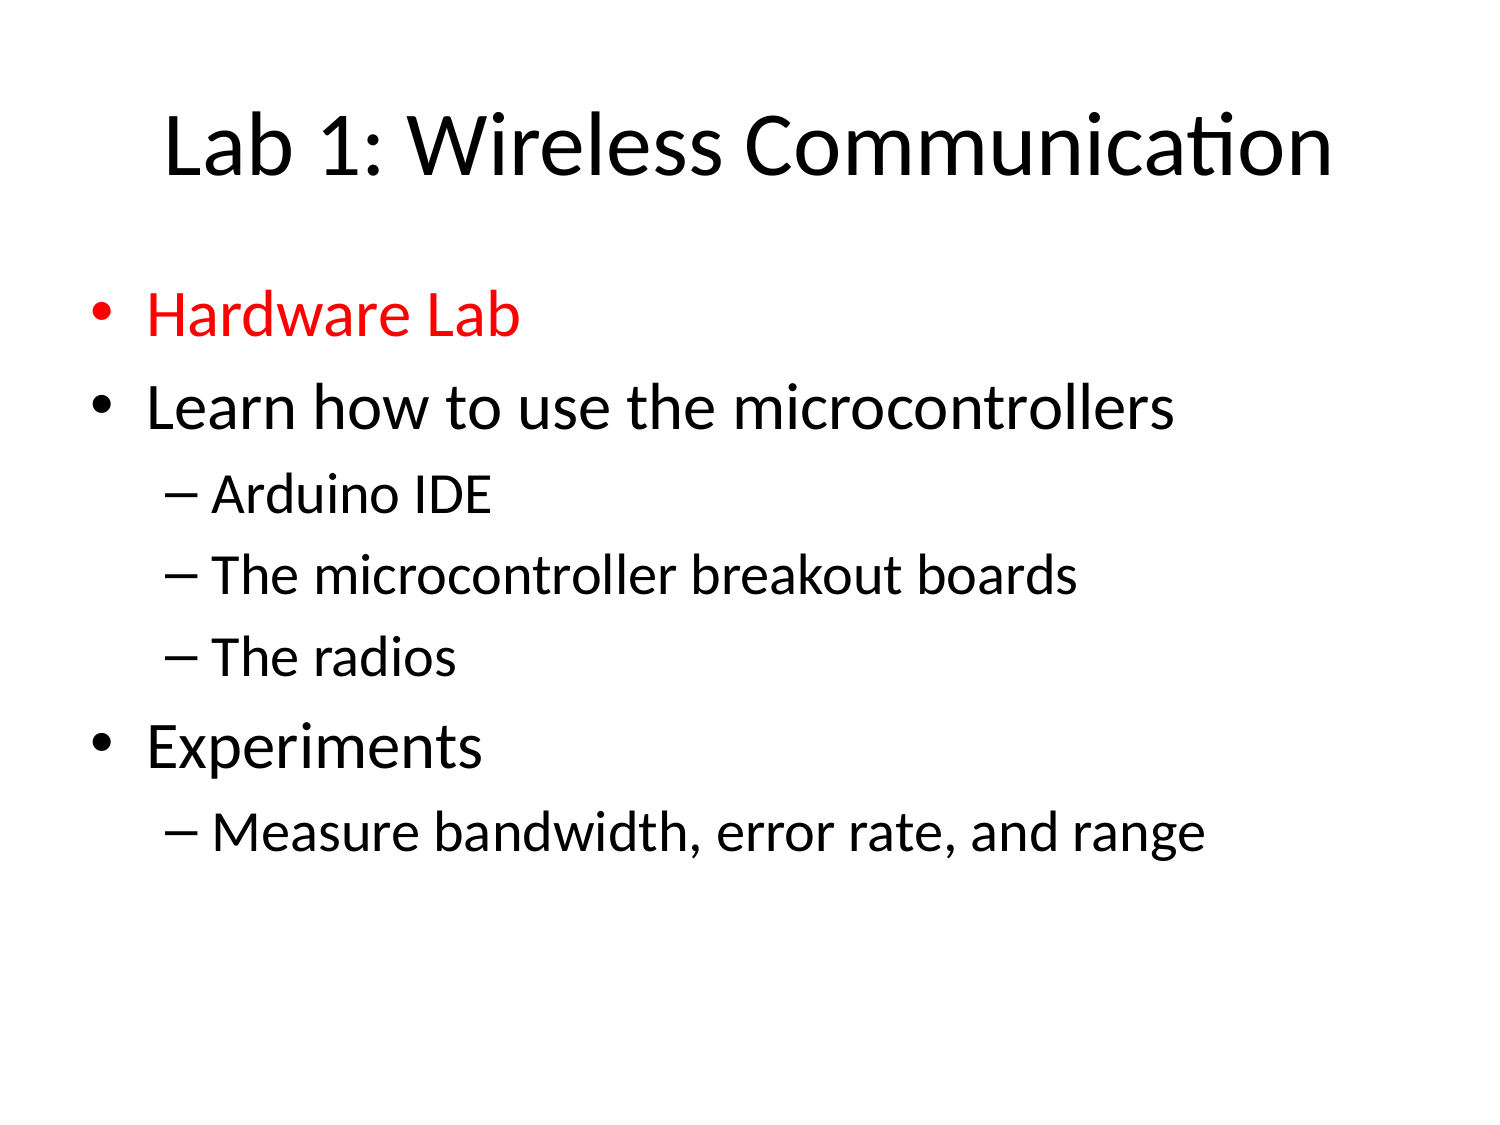

# Lab 1: Wireless Communication
Hardware Lab
Learn how to use the microcontrollers
Arduino IDE
The microcontroller breakout boards
The radios
Experiments
Measure bandwidth, error rate, and range